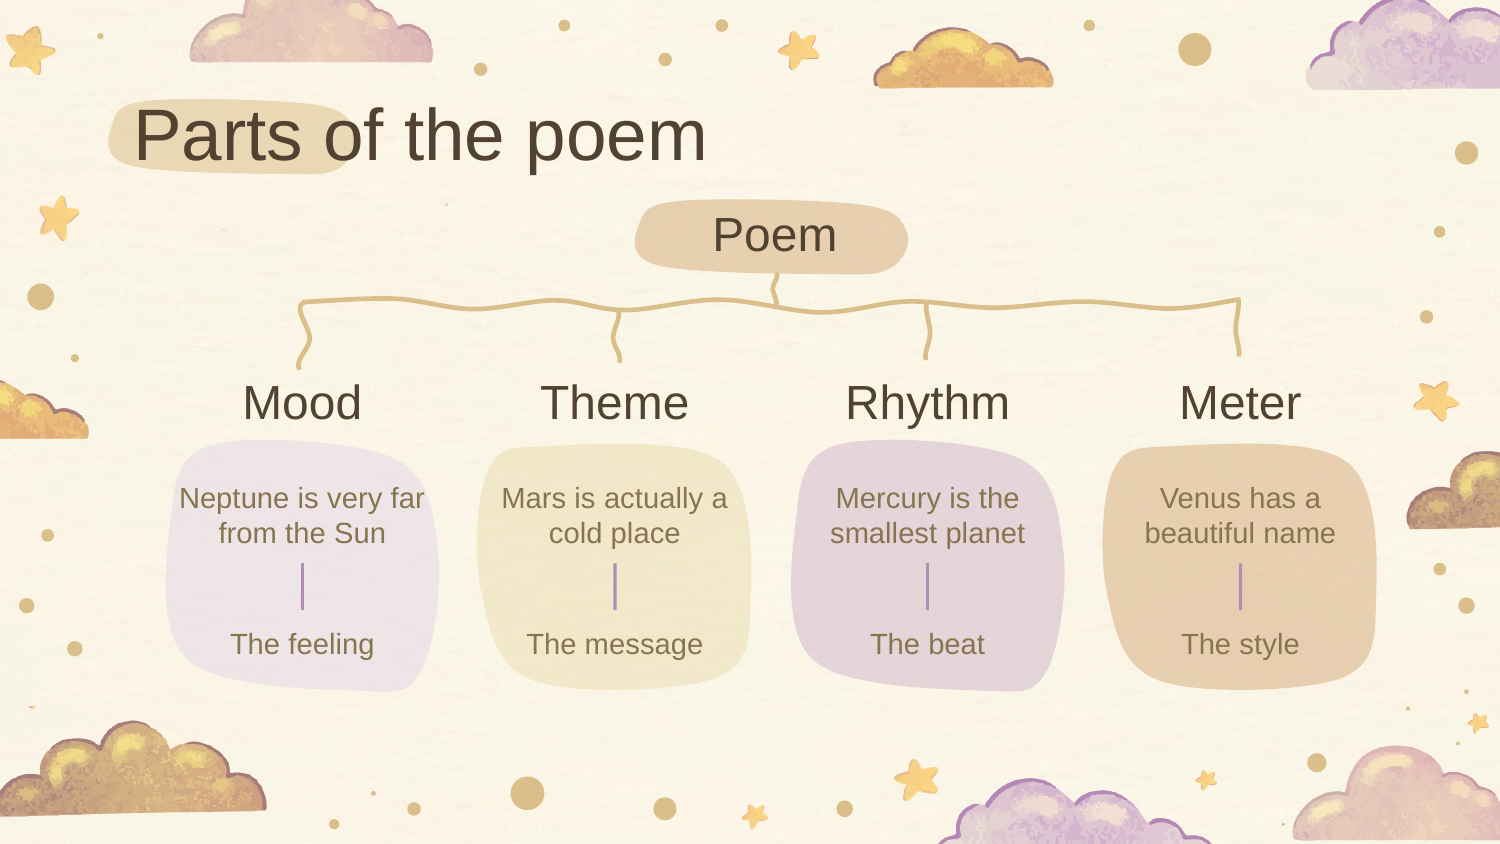

# Parts of the poem

Poem

Mood
Theme
Rhythm
Meter

Neptune is very far from the Sun
Mars is actually a cold place
Mercury is the smallest planet
Venus has a beautiful name
The feeling
The message
The beat
The style